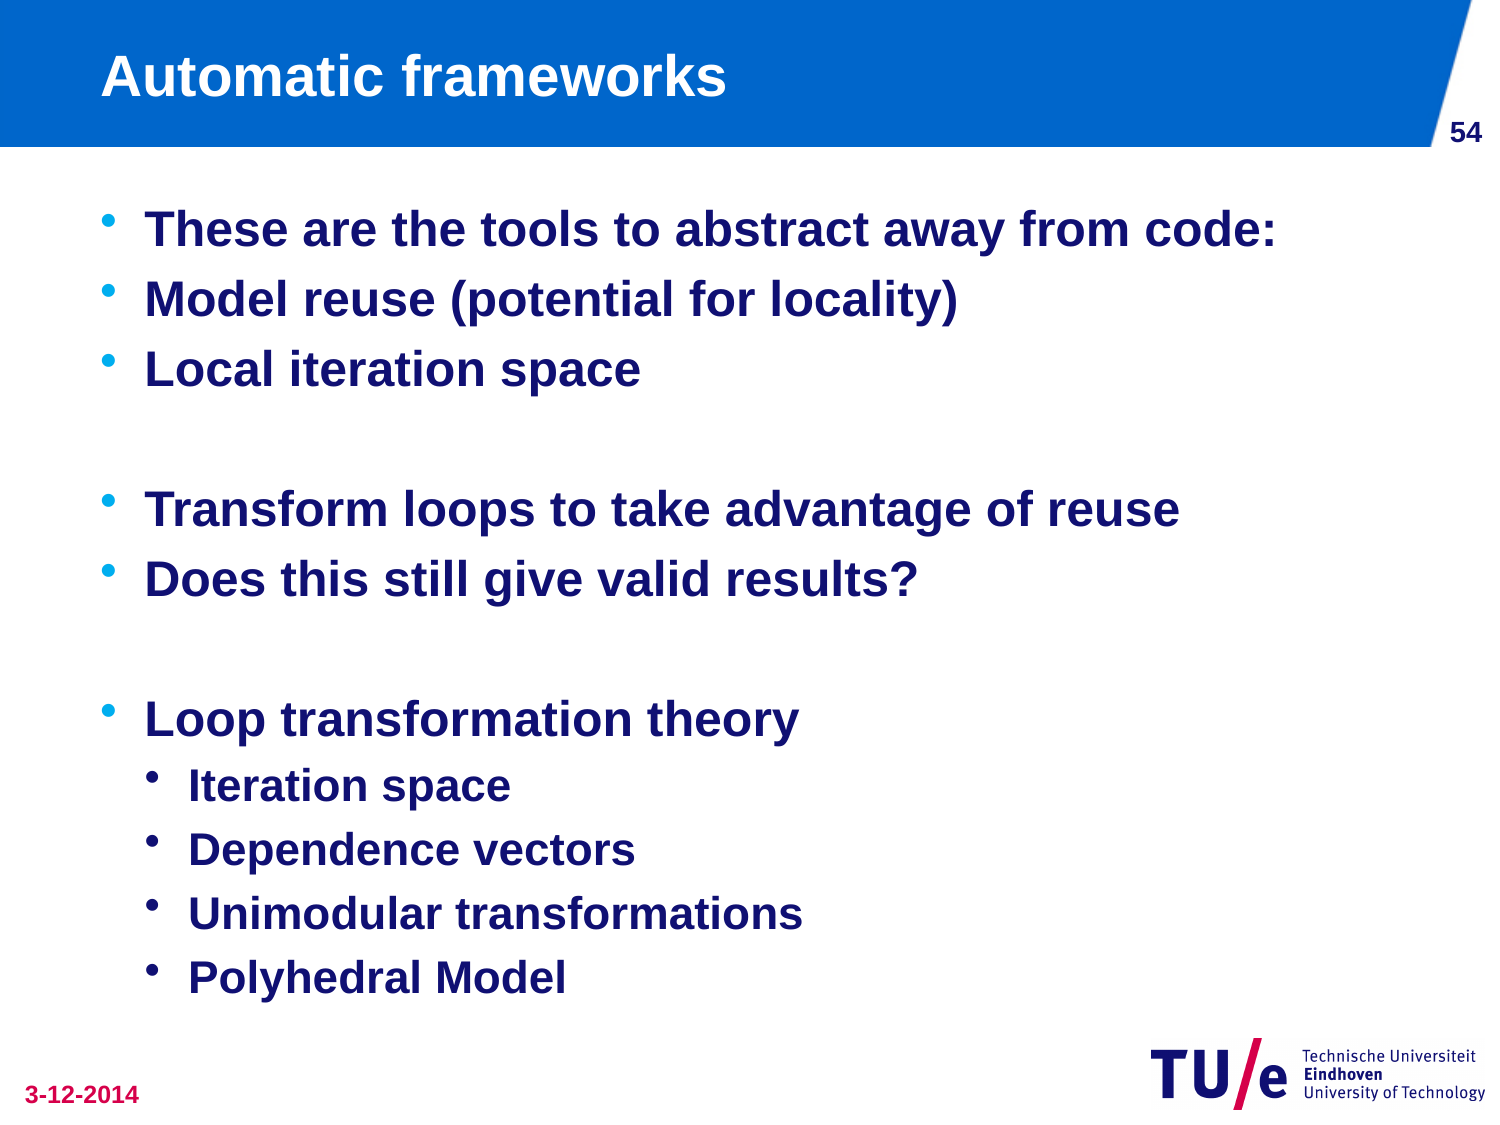

# Automatic frameworks
54
These are the tools to abstract away from code:
Model reuse (potential for locality)
Local iteration space

Transform loops to take advantage of reuse
Does this still give valid results?

Loop transformation theory
Iteration space
Dependence vectors
Unimodular transformations
Polyhedral Model
3-12-2014